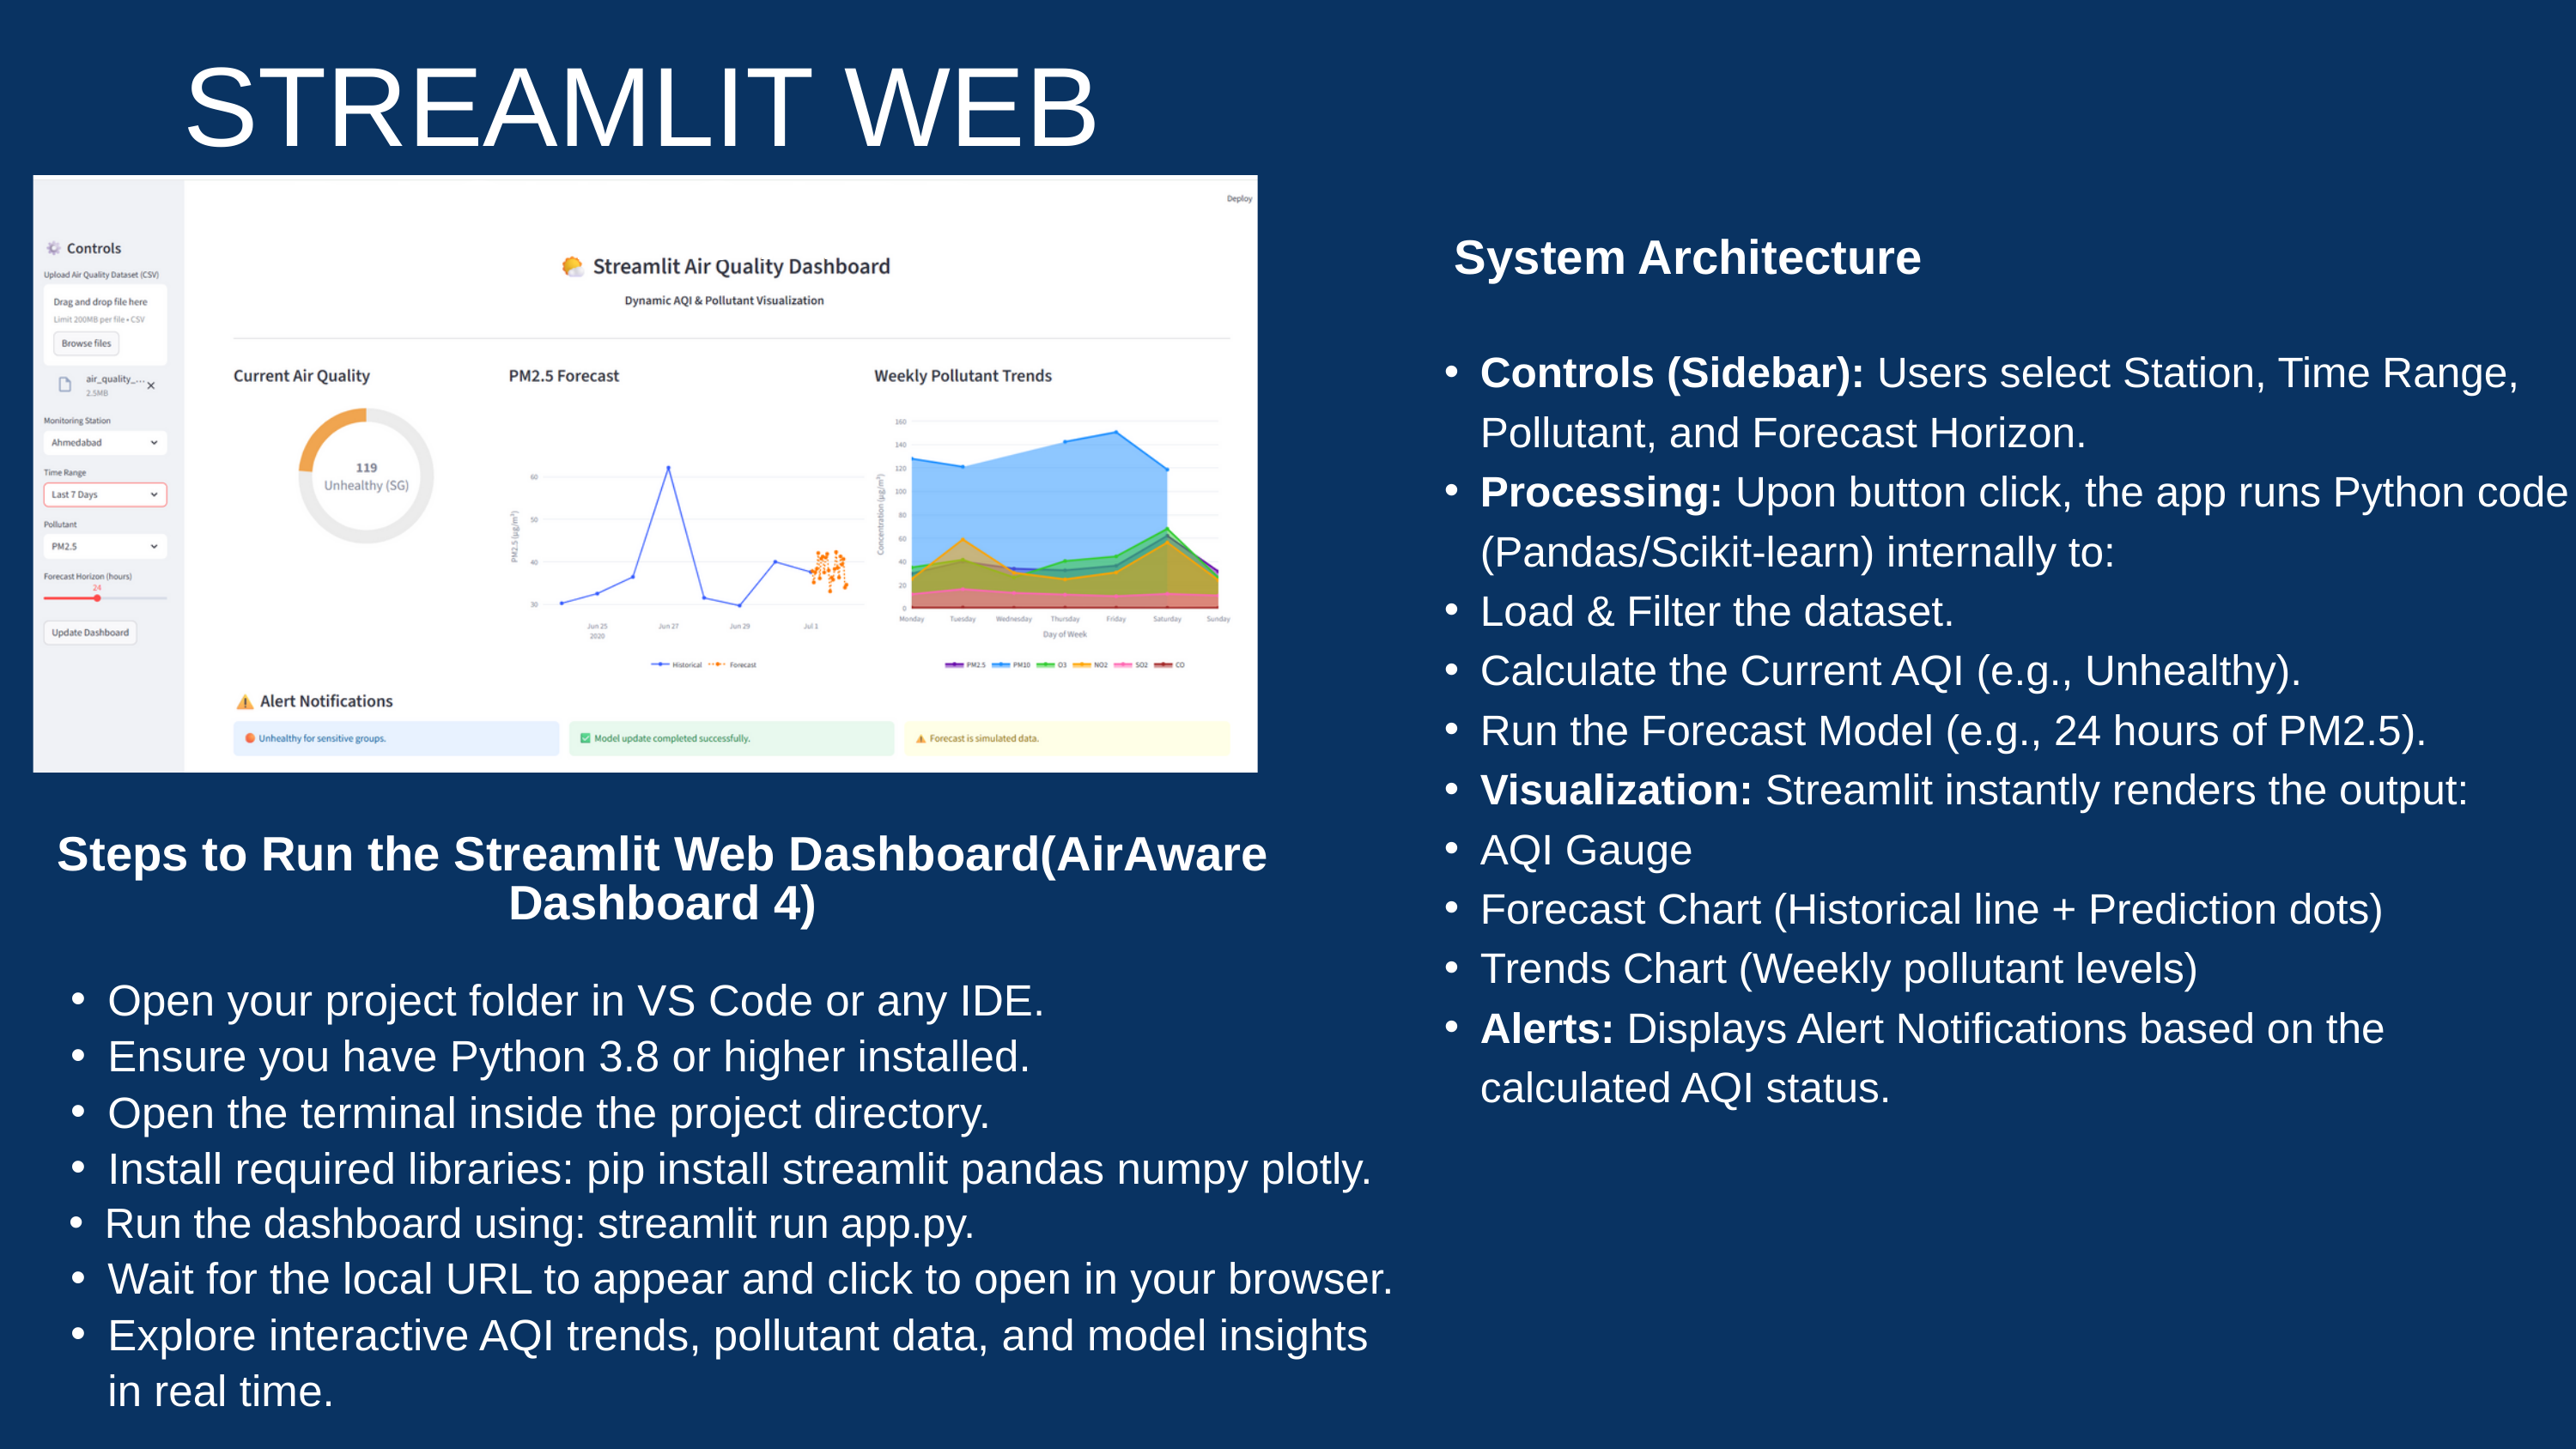

STREAMLIT WEB DASHBOARD

System Architecture
Controls (Sidebar): Users select Station, Time Range, Pollutant, and Forecast Horizon.
Processing: Upon button click, the app runs Python code (Pandas/Scikit-learn) internally to:
Load & Filter the dataset.
Calculate the Current AQI (e.g., Unhealthy).
Run the Forecast Model (e.g., 24 hours of PM2.5).
Visualization: Streamlit instantly renders the output:
AQI Gauge
Forecast Chart (Historical line + Prediction dots)
Trends Chart (Weekly pollutant levels)
Alerts: Displays Alert Notifications based on the calculated AQI status.
Steps to Run the Streamlit Web Dashboard(AirAware Dashboard 4)
Open your project folder in VS Code or any IDE.
Ensure you have Python 3.8 or higher installed.
Open the terminal inside the project directory.
Install required libraries: pip install streamlit pandas numpy plotly.
Run the dashboard using: streamlit run app.py.
Wait for the local URL to appear and click to open in your browser.
Explore interactive AQI trends, pollutant data, and model insights in real time.